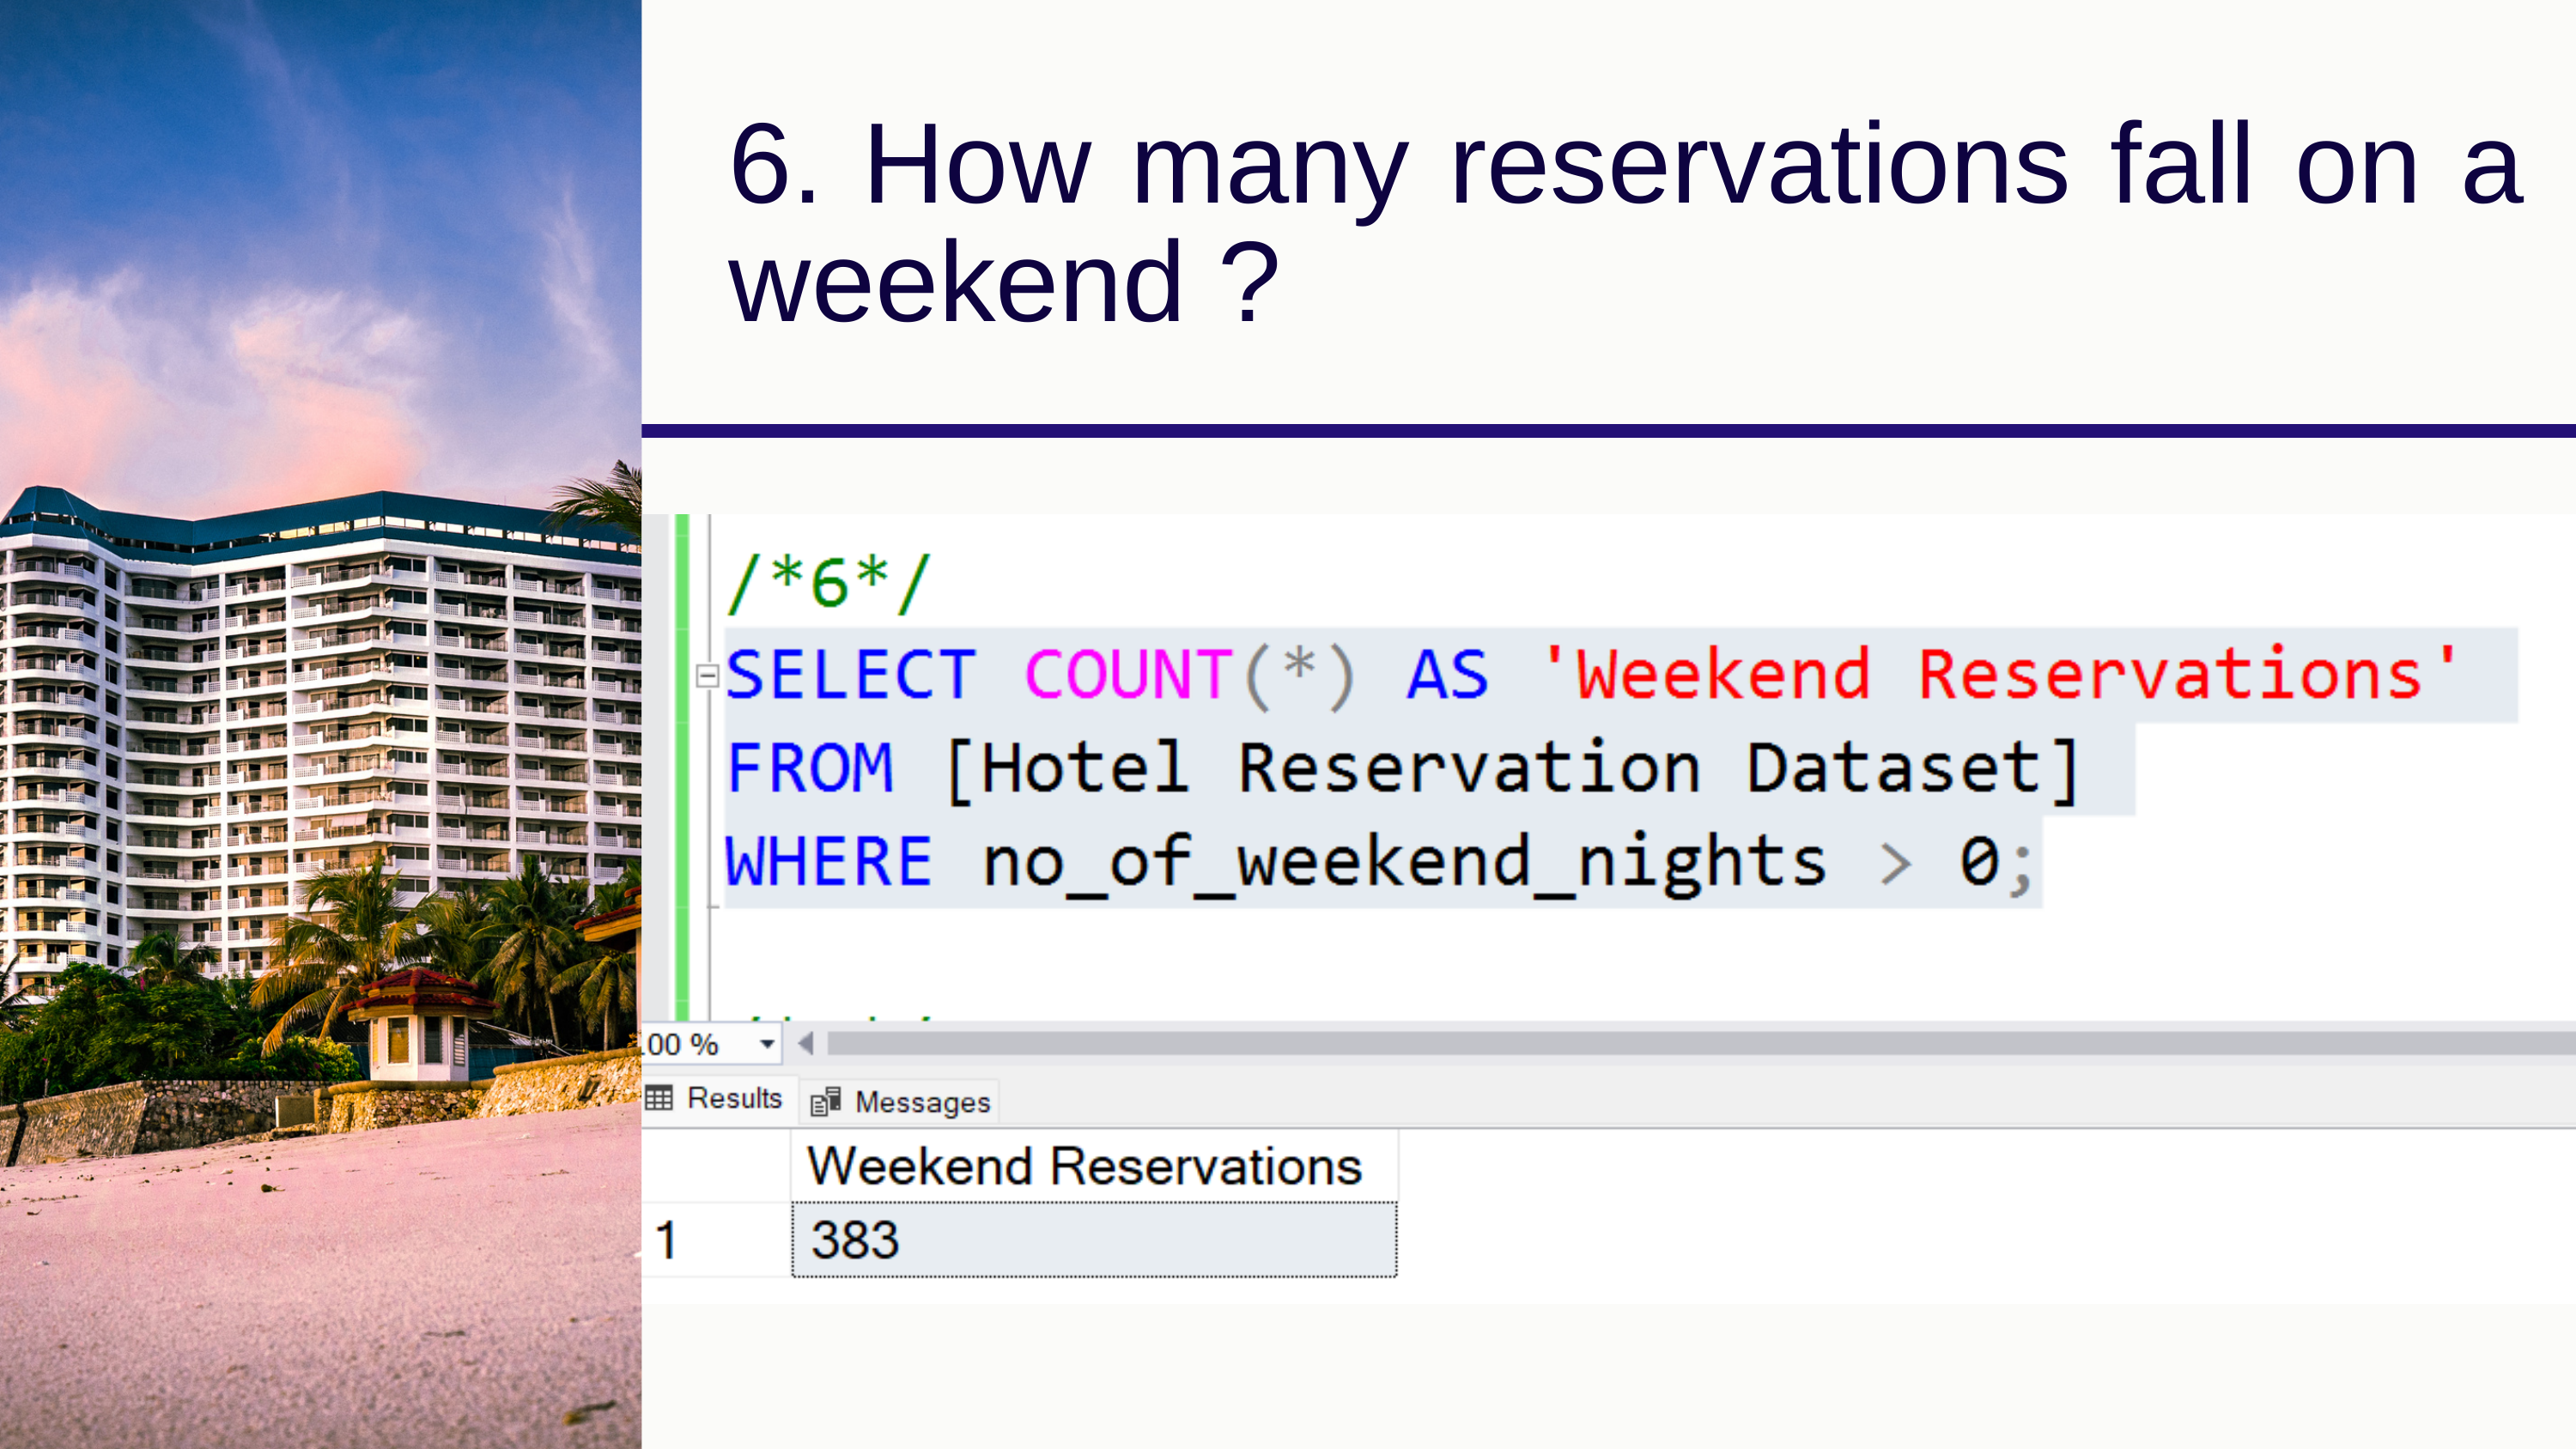

6. How many reservations fall on a weekend ?